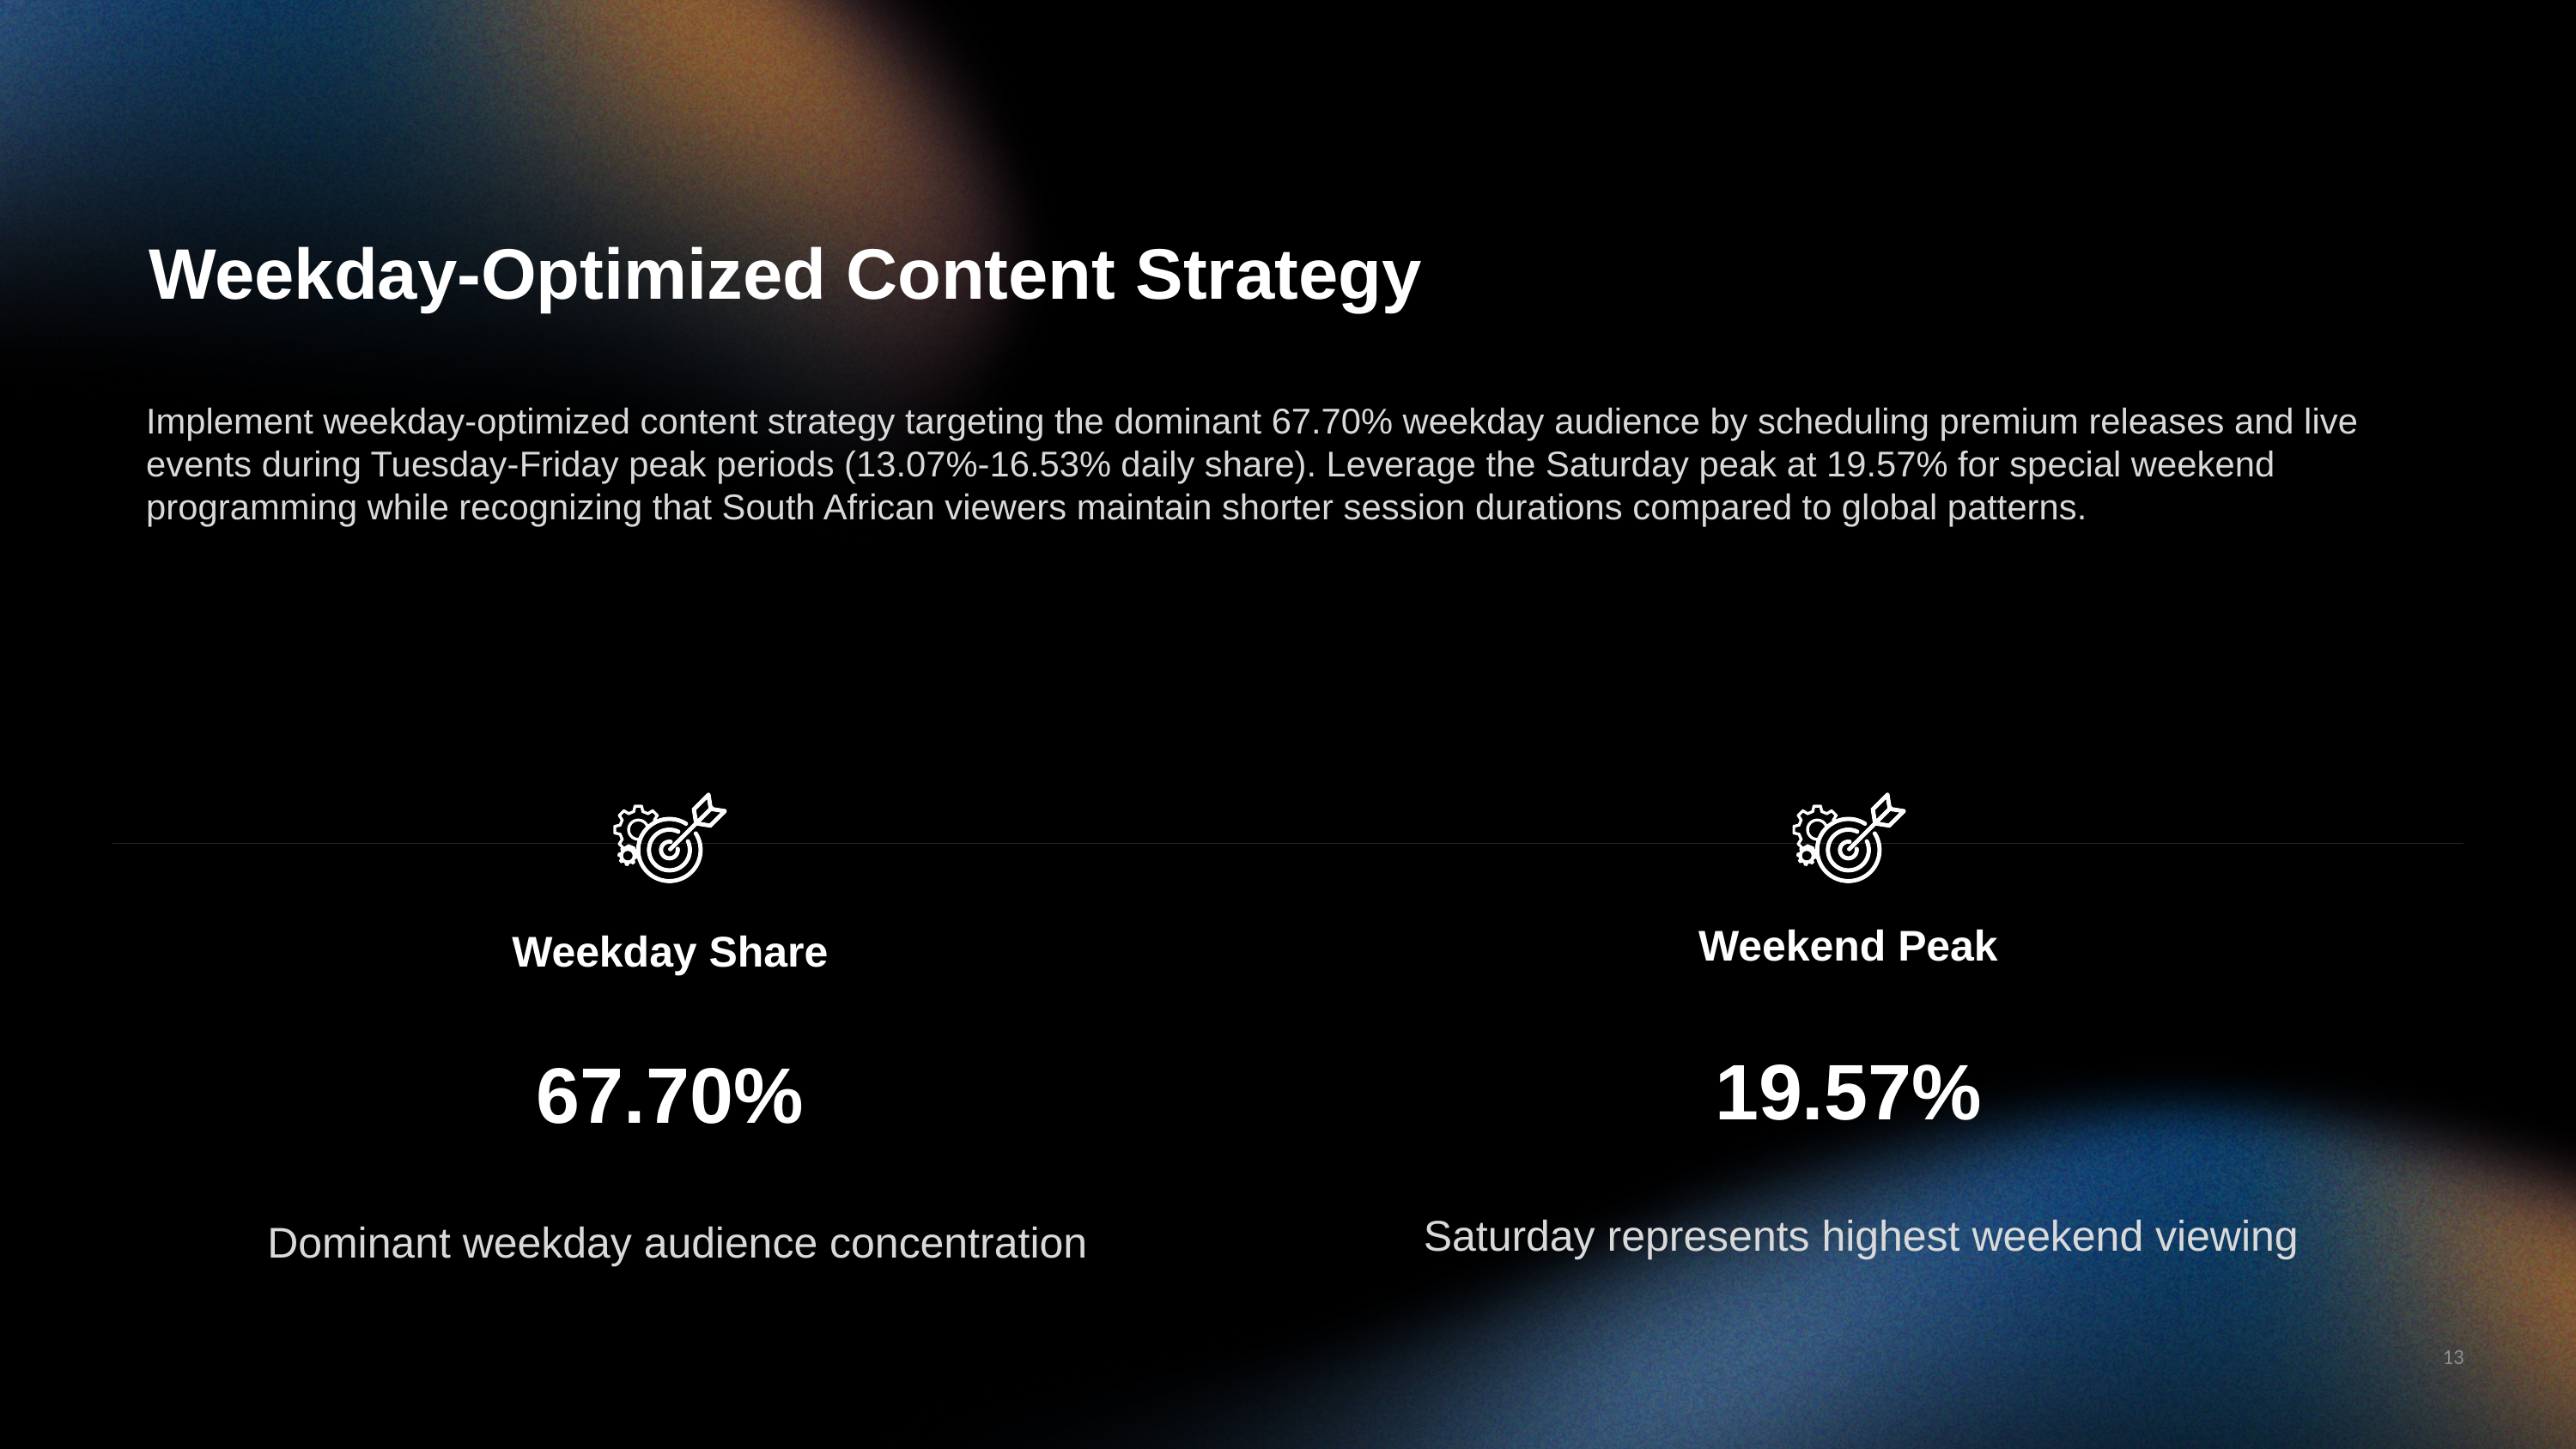

Weekday-Optimized Content Strategy
Implement weekday-optimized content strategy targeting the dominant 67.70% weekday audience by scheduling premium releases and live events during Tuesday-Friday peak periods (13.07%-16.53% daily share). Leverage the Saturday peak at 19.57% for special weekend programming while recognizing that South African viewers maintain shorter session durations compared to global patterns.

Weekend Peak
Weekday Share
67.70%
19.57%

Saturday represents highest weekend viewing
Dominant weekday audience concentration
13